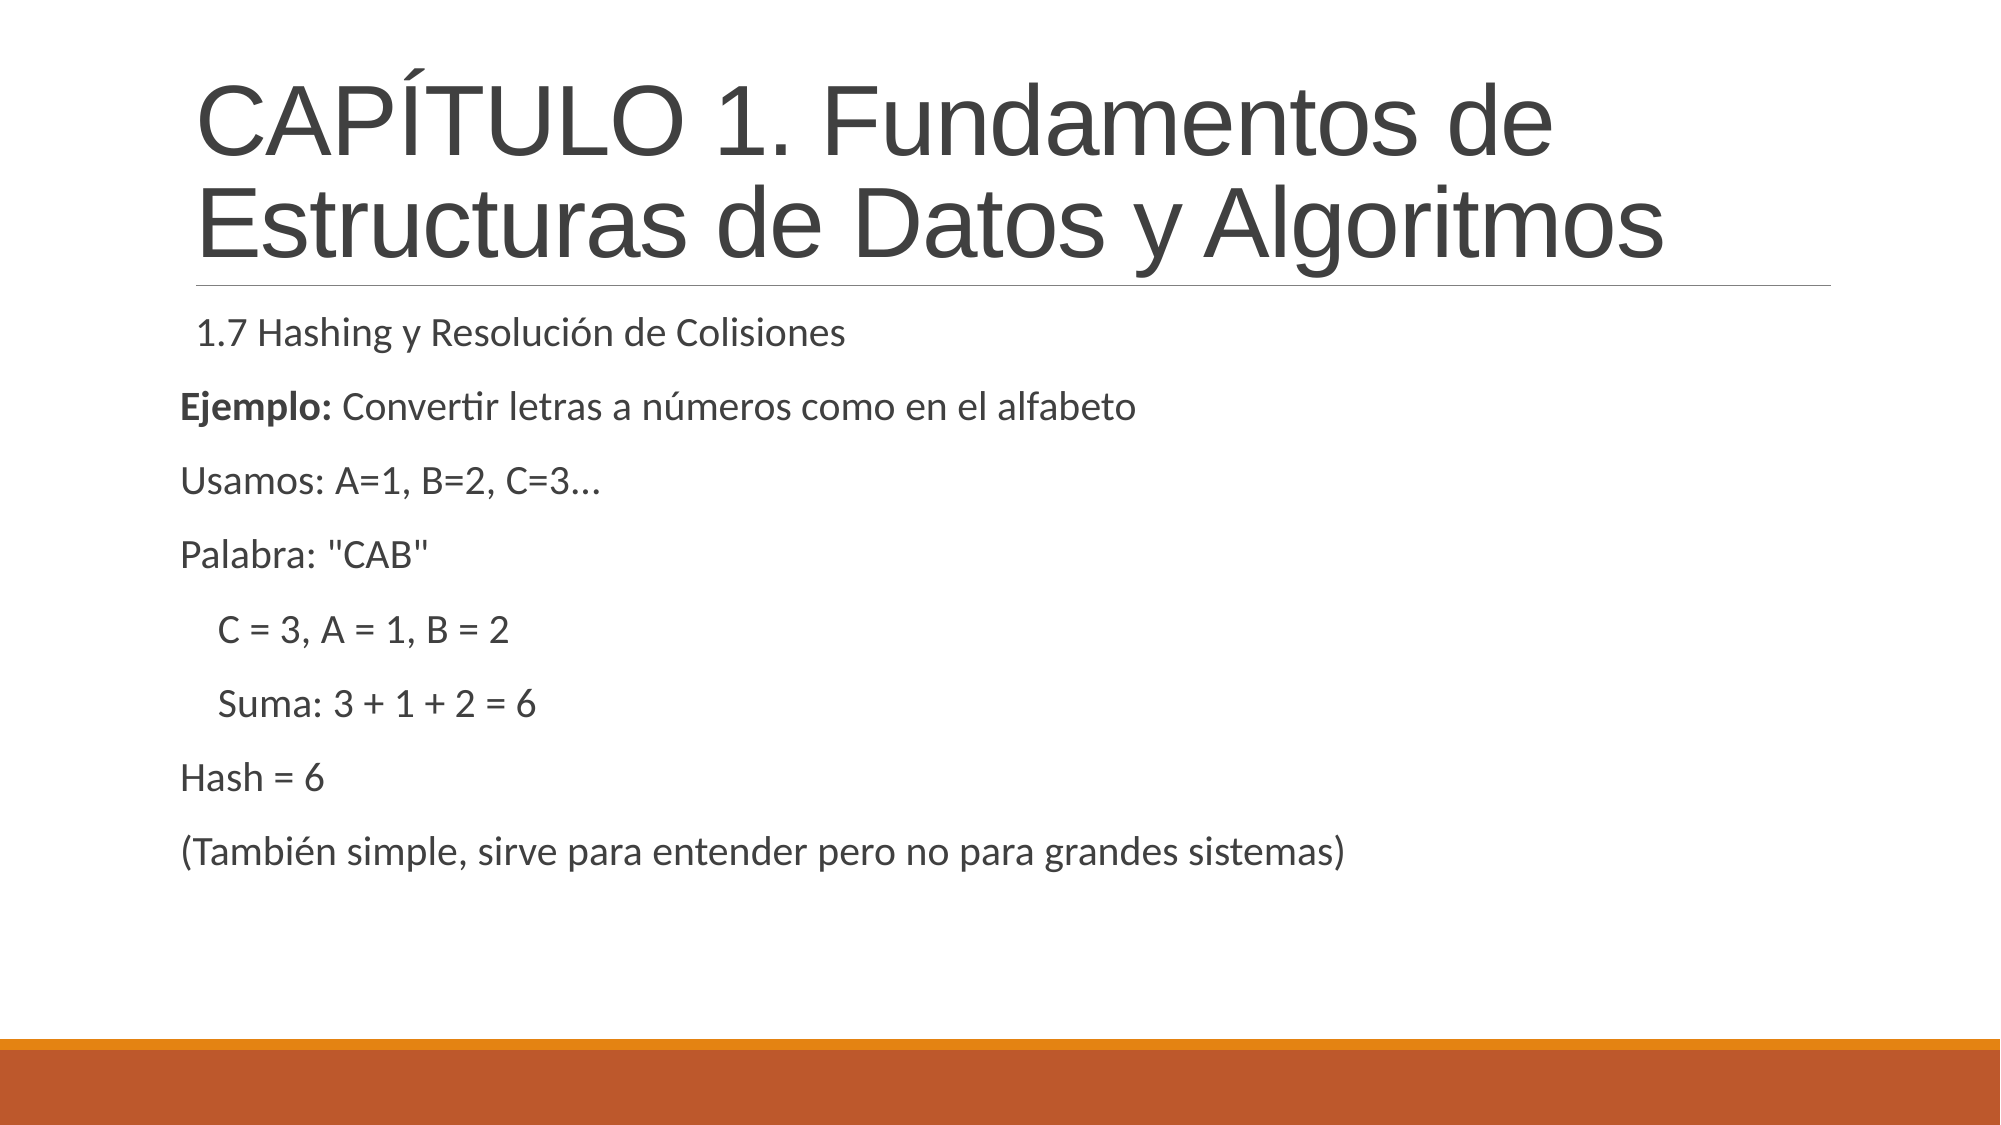

# CAPÍTULO 1. Fundamentos de Estructuras de Datos y Algoritmos
1.7 Hashing y Resolución de Colisiones
Ejemplo: Convertir letras a números como en el alfabeto
Usamos: A=1, B=2, C=3...
Palabra: "CAB"
    C = 3, A = 1, B = 2
    Suma: 3 + 1 + 2 = 6
Hash = 6
(También simple, sirve para entender pero no para grandes sistemas)